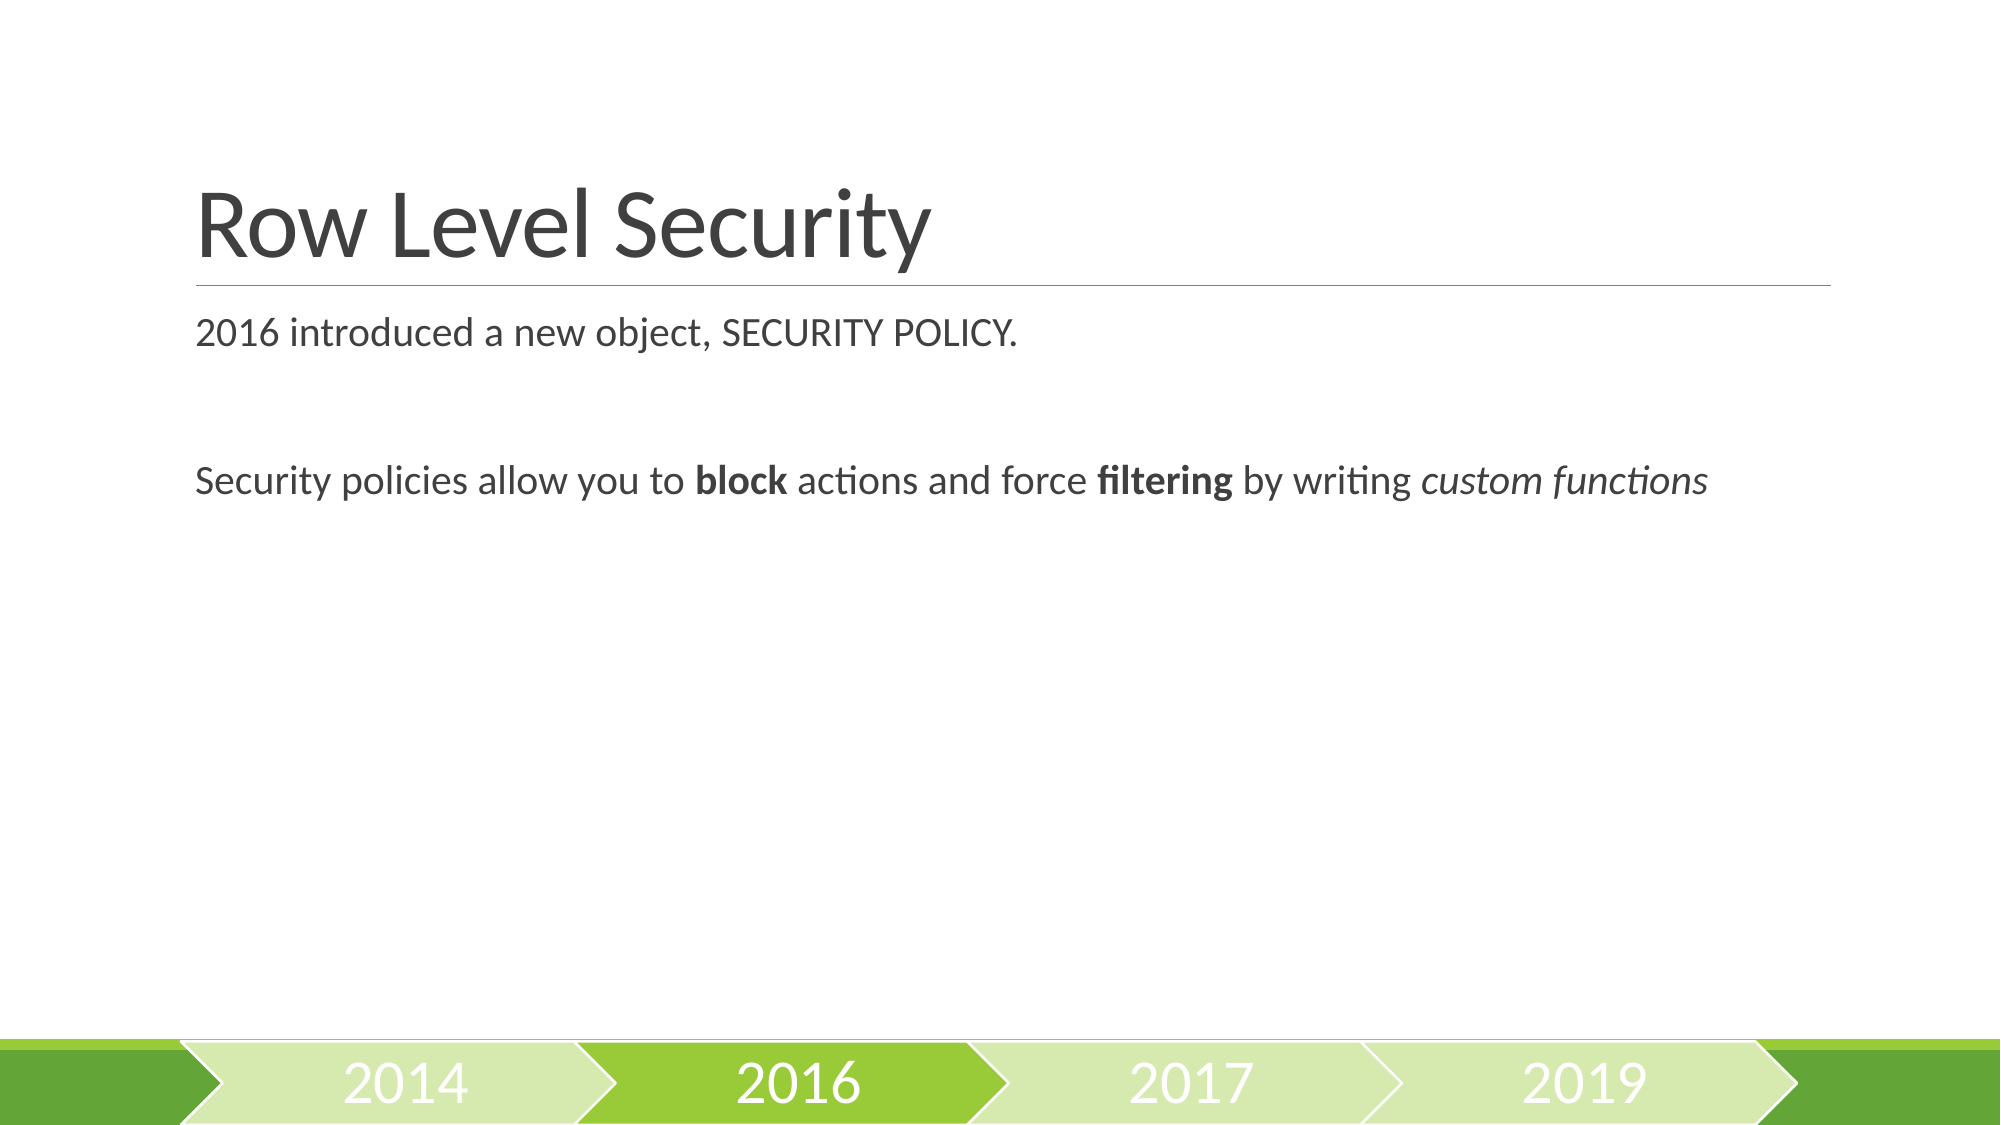

# Row Level Security
2016 introduced a new object, SECURITY POLICY.

Security policies allow you to block actions and force filtering by writing custom functions
2014
2016
2017
2019